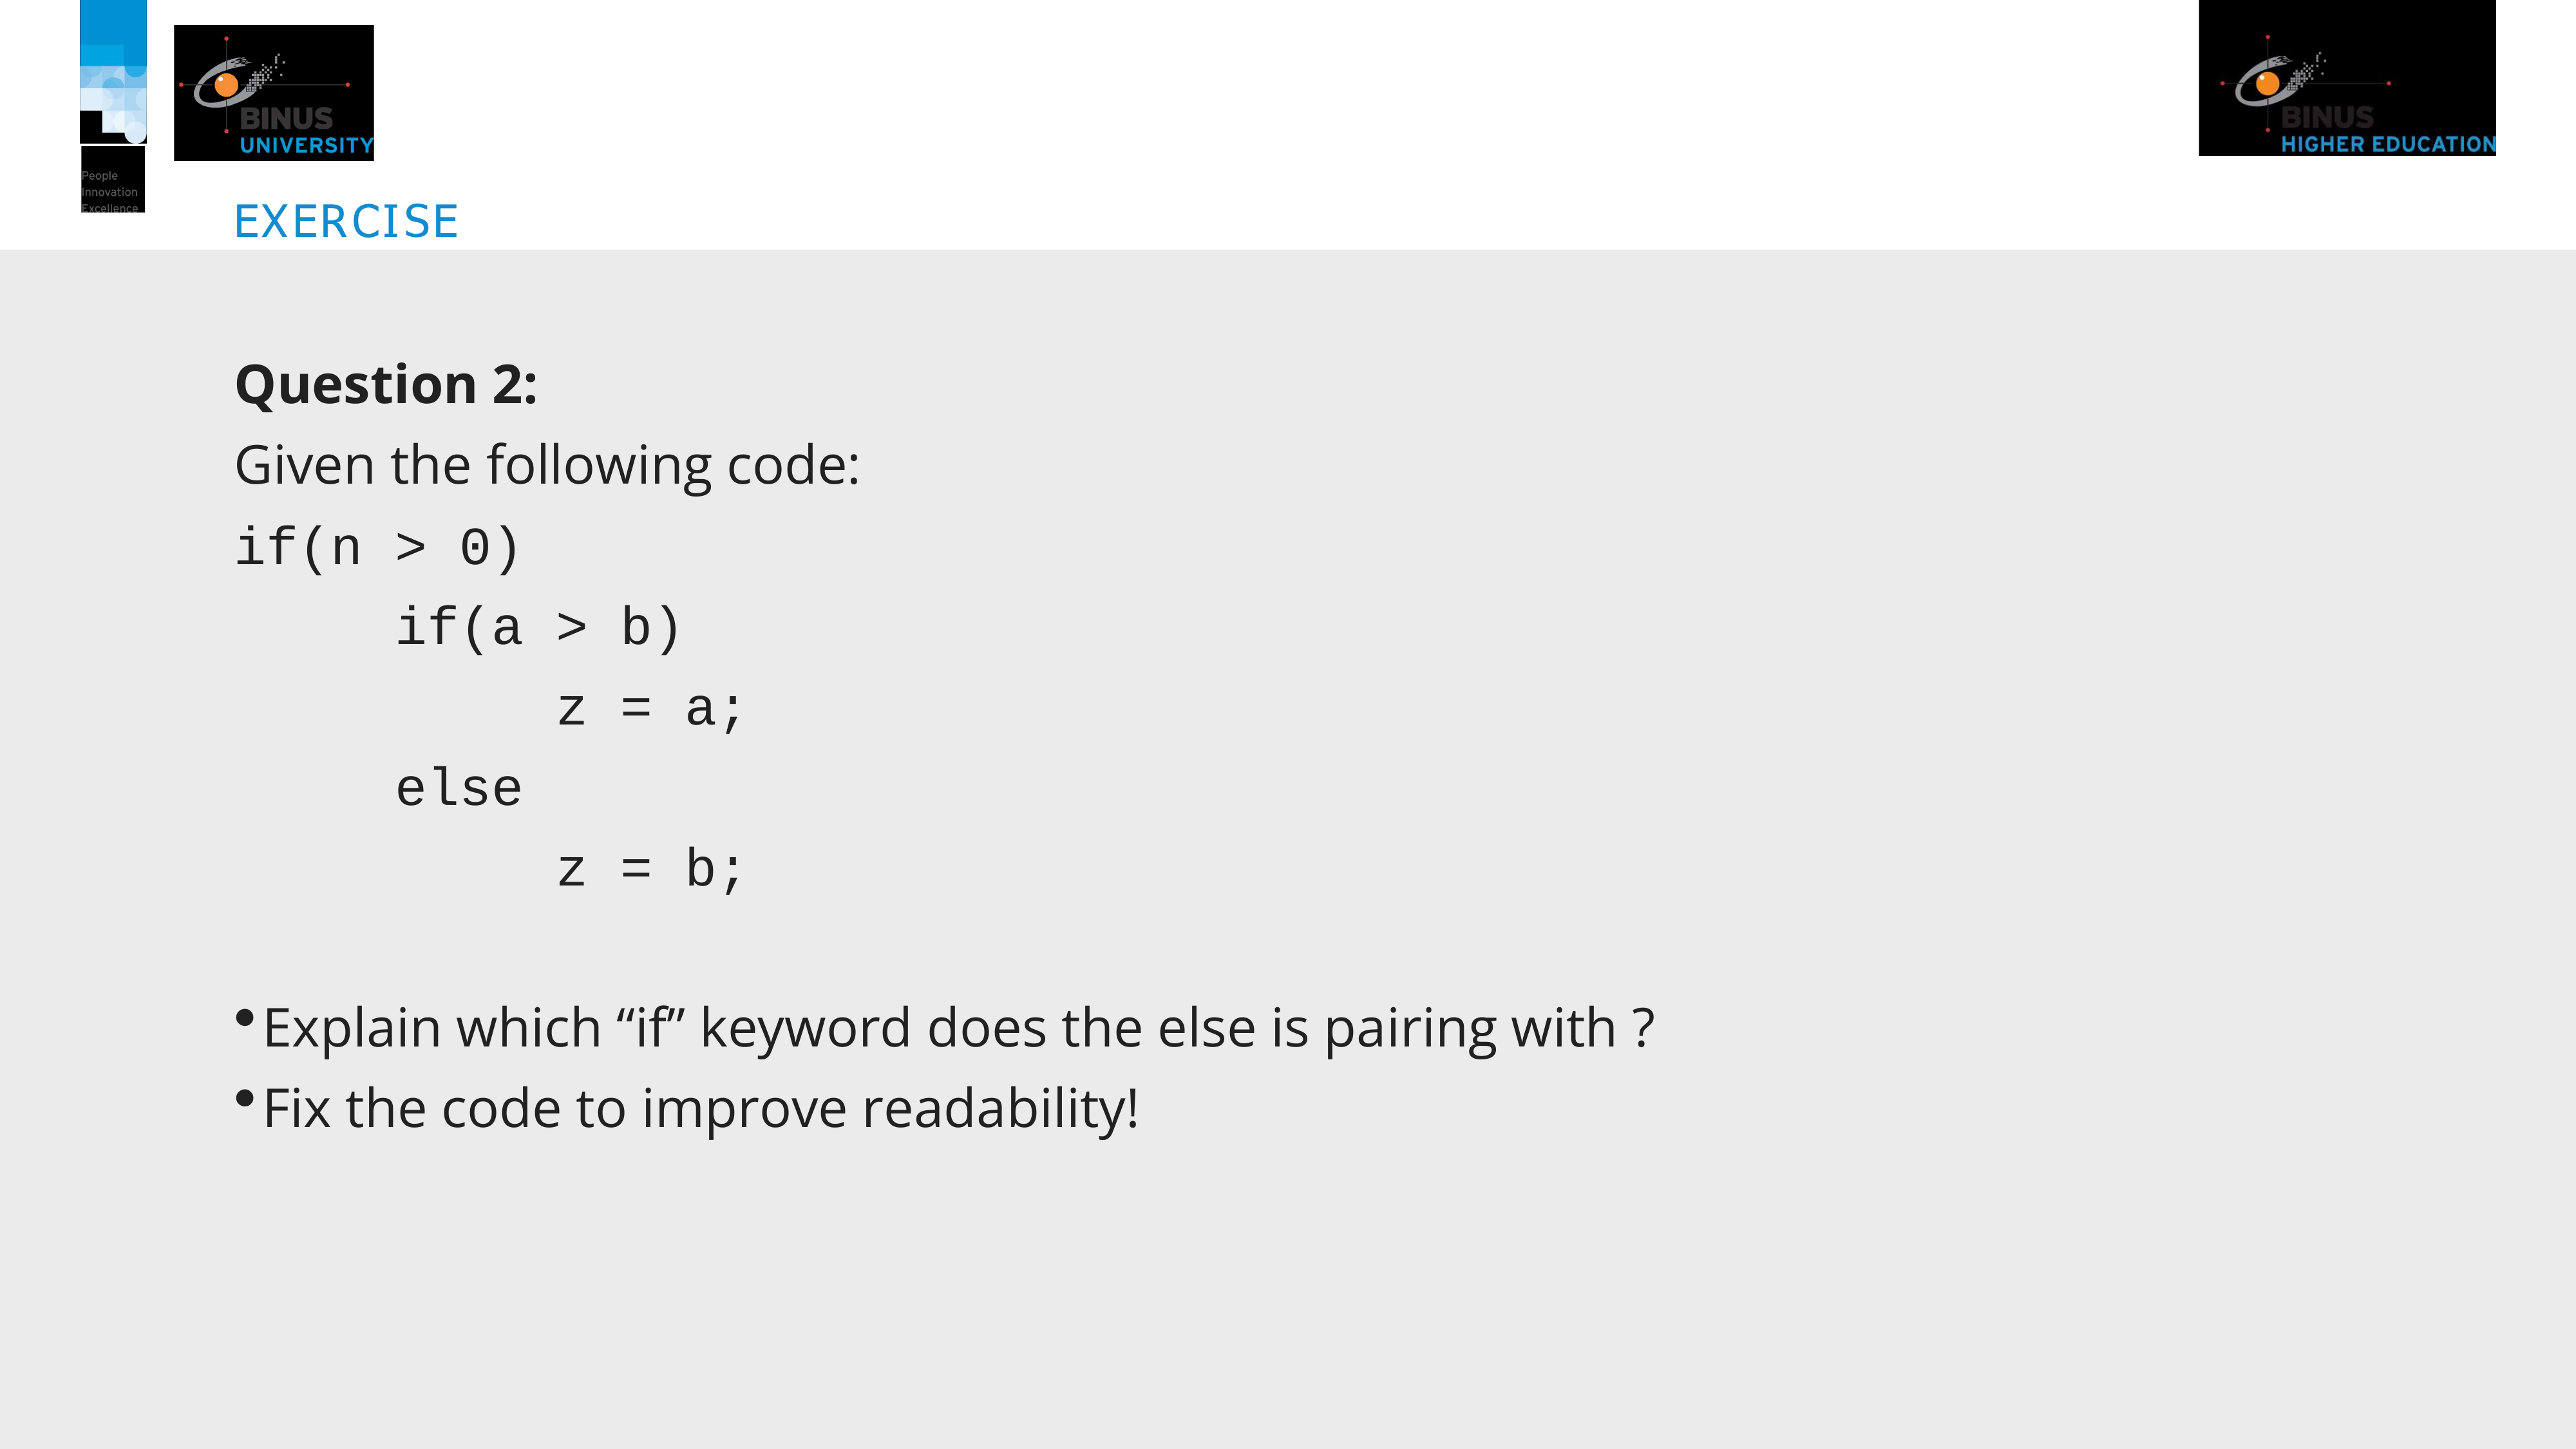

# exercise
Question 2:
Given the following code:
if(n > 0)
     if(a > b)
          z = a;
     else
          z = b;

Explain which “if” keyword does the else is pairing with ?
Fix the code to improve readability!